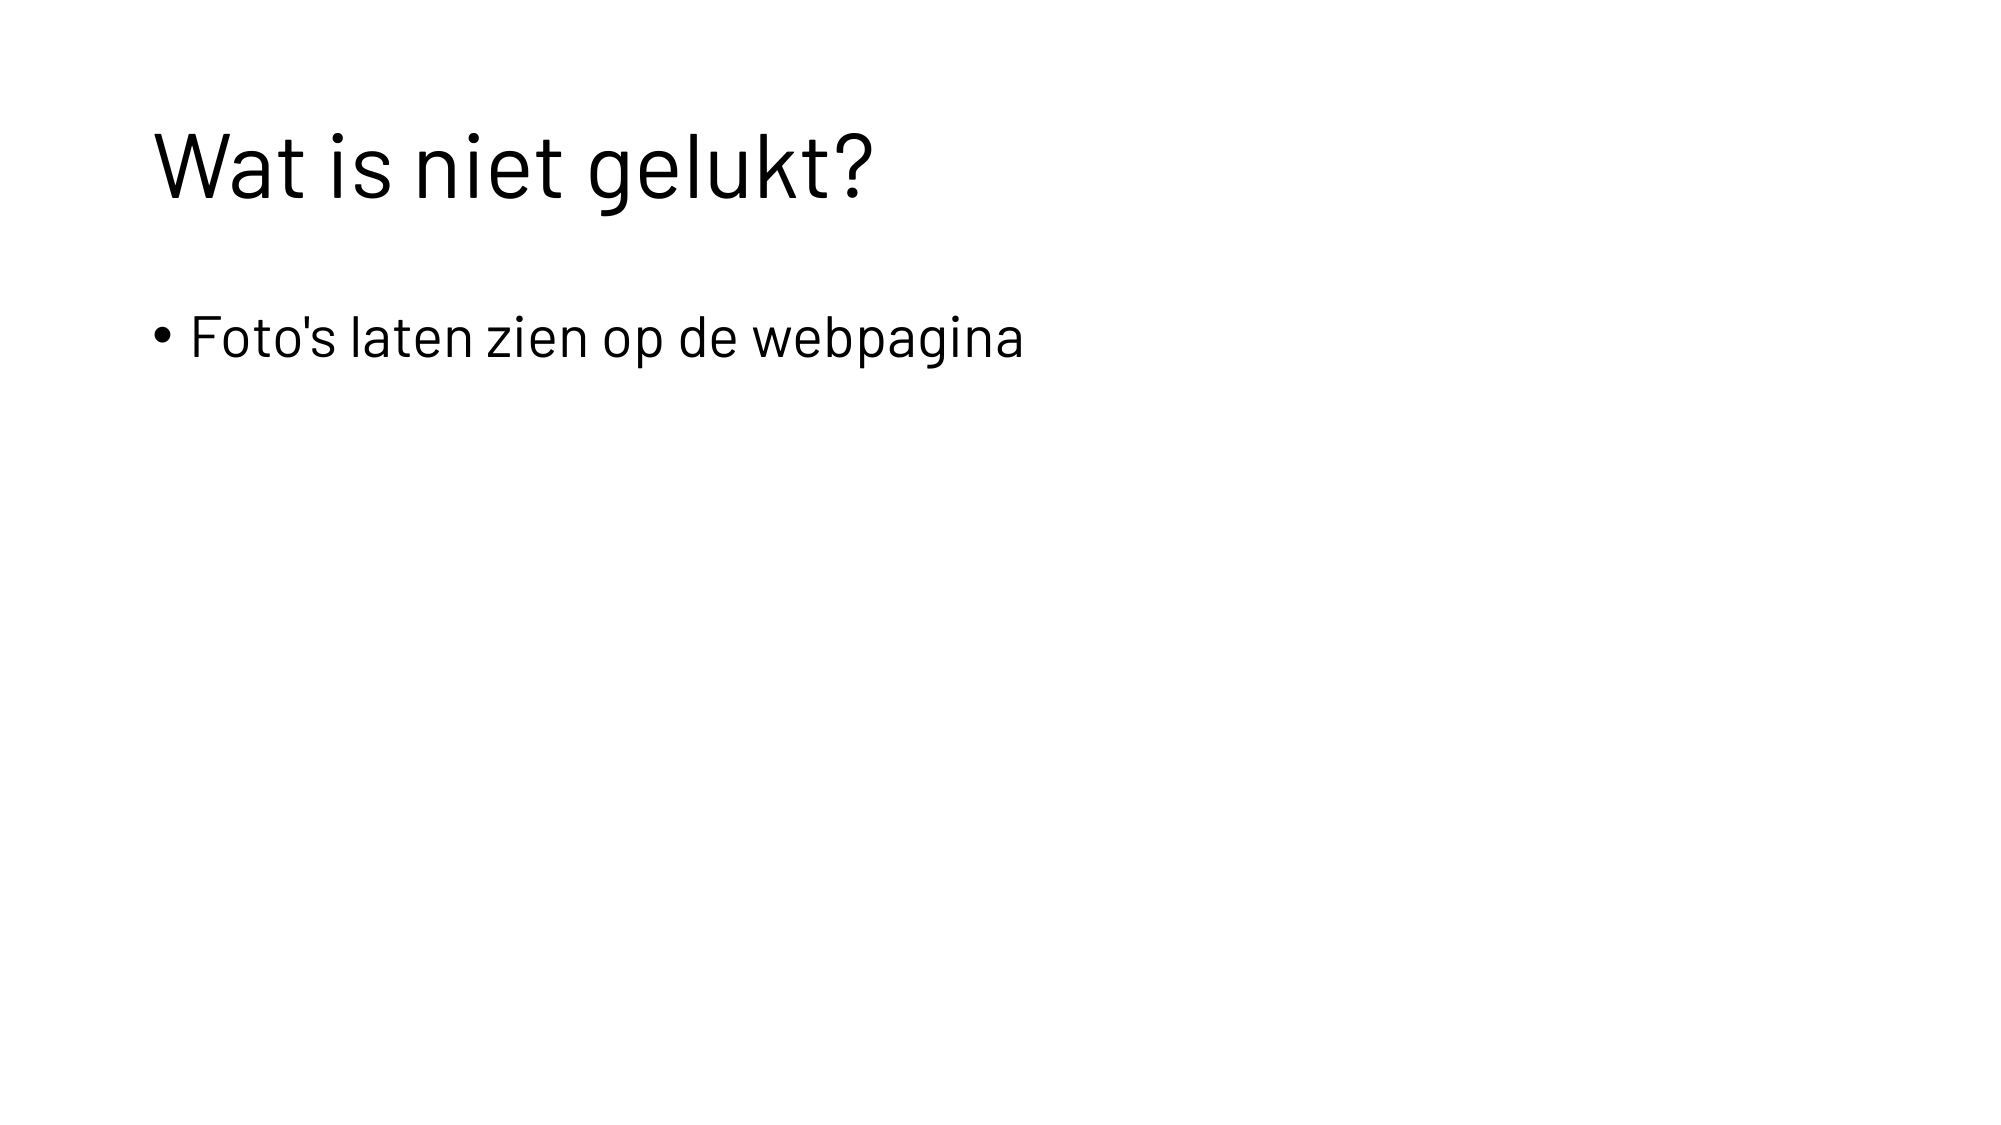

# Wat is niet gelukt?
Foto's laten zien op de webpagina